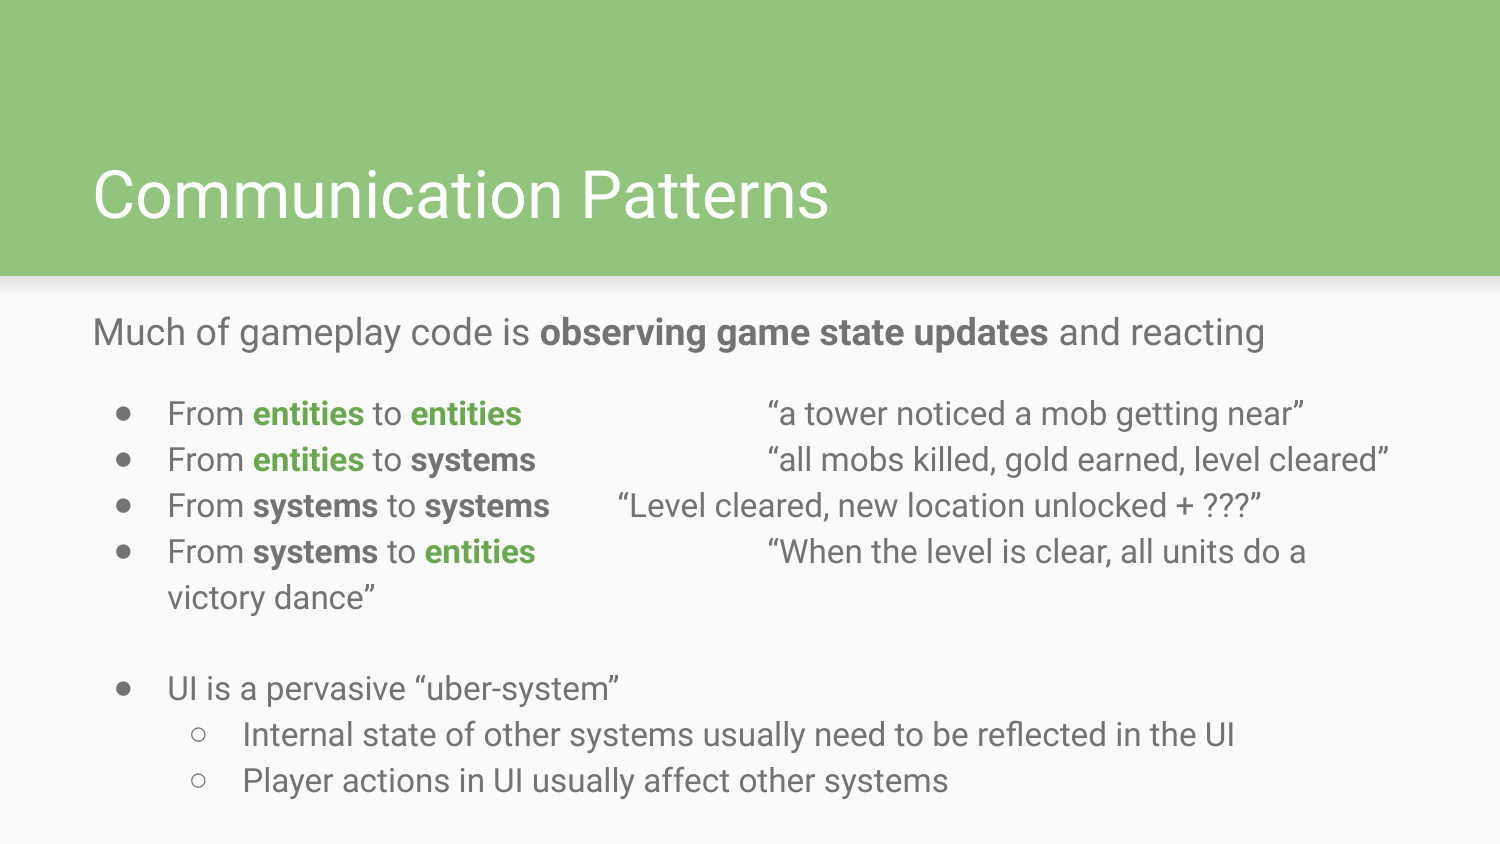

# Communication Patterns
Much of gameplay code is observing game state updates and reacting
From entities to entities		“a tower noticed a mob getting near”
From entities to systems		“all mobs killed, gold earned, level cleared”
From systems to systems	“Level cleared, new location unlocked + ???”
From systems to entities		“When the level is clear, all units do a victory dance”
UI is a pervasive “uber-system”
Internal state of other systems usually need to be reflected in the UI
Player actions in UI usually affect other systems